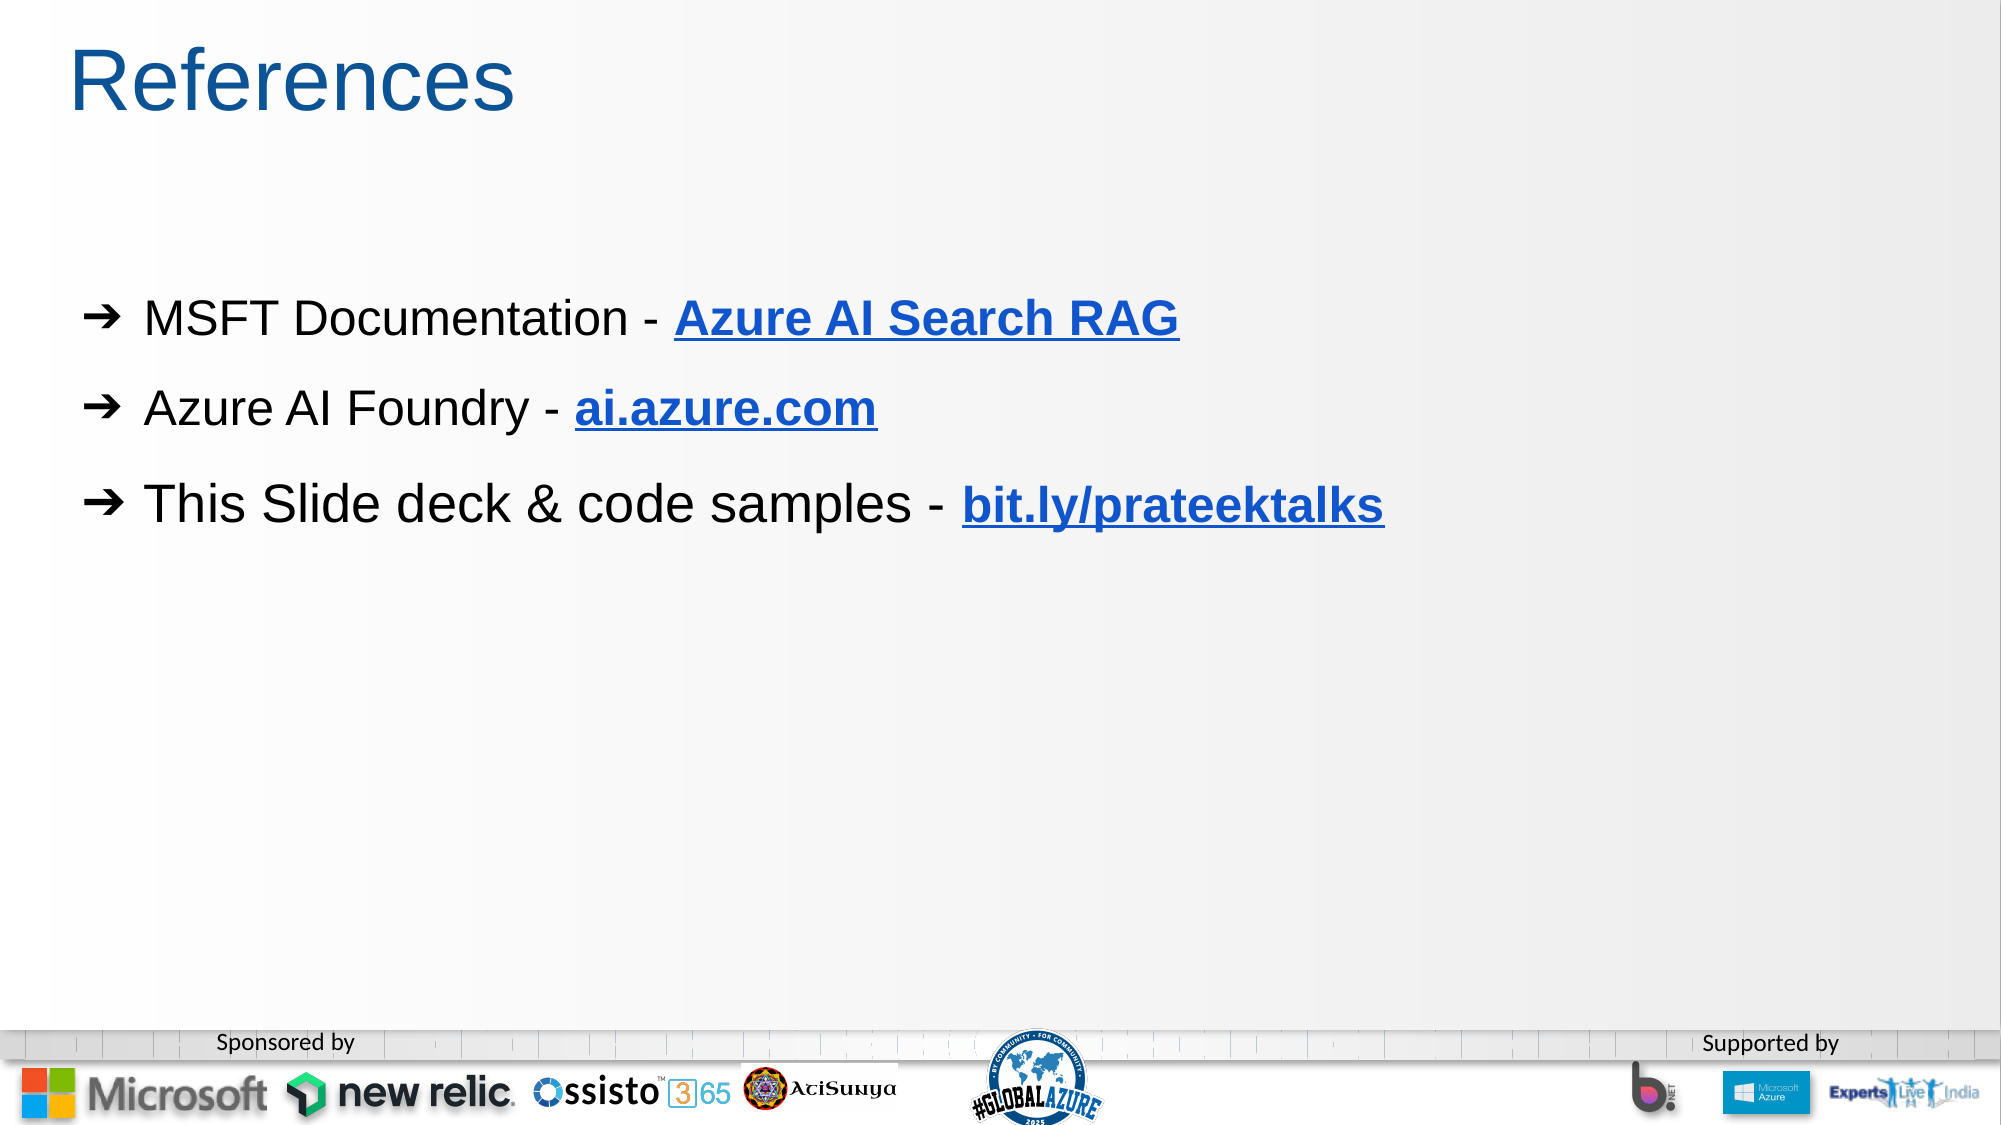

References

MSFT Documentation - Azure AI Search RAG
Azure AI Foundry - ai.azure.com
This Slide deck & code samples - bit.ly/prateektalks